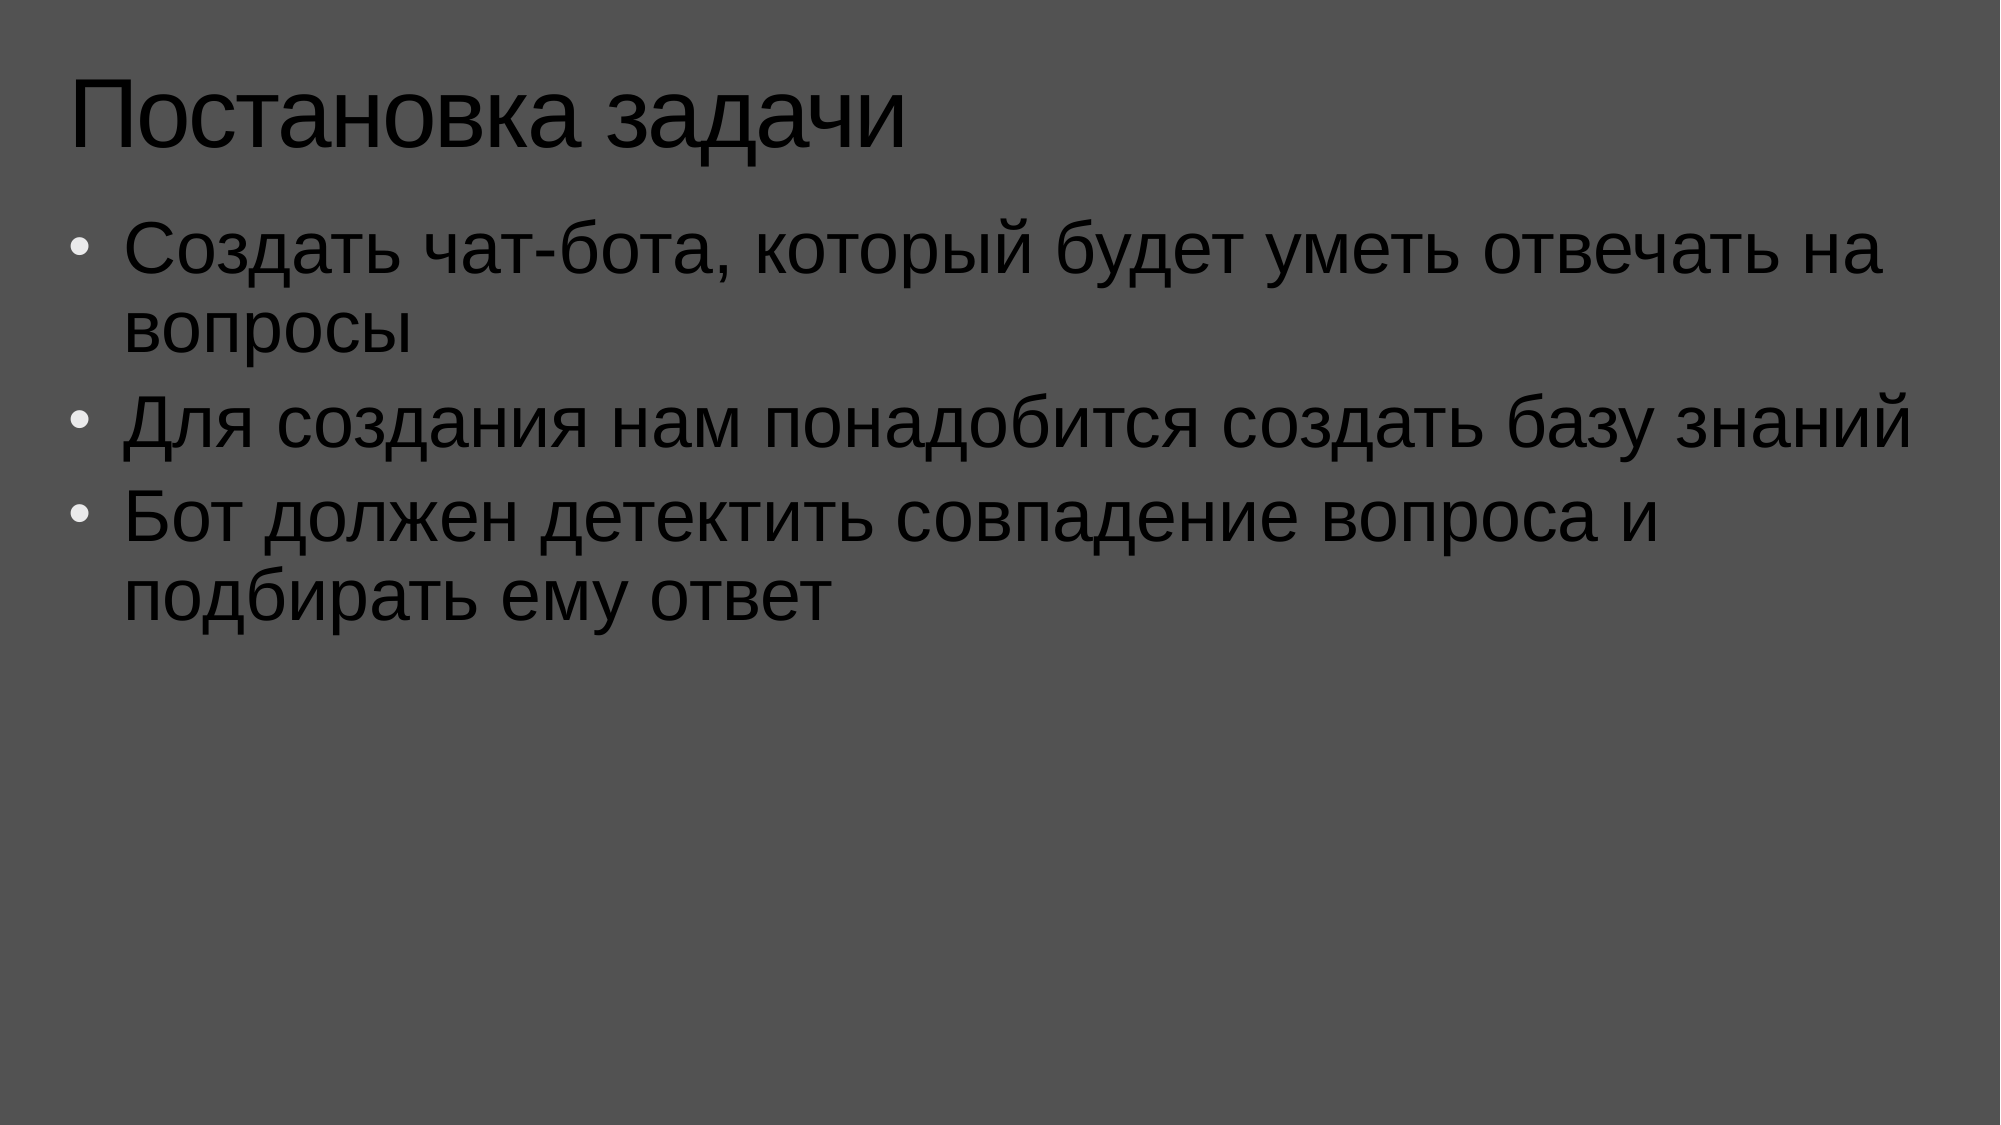

# Постановка задачи
Создать чат-бота, который будет уметь отвечать на вопросы
Для создания нам понадобится создать базу знаний
Бот должен детектить совпадение вопроса и подбирать ему ответ